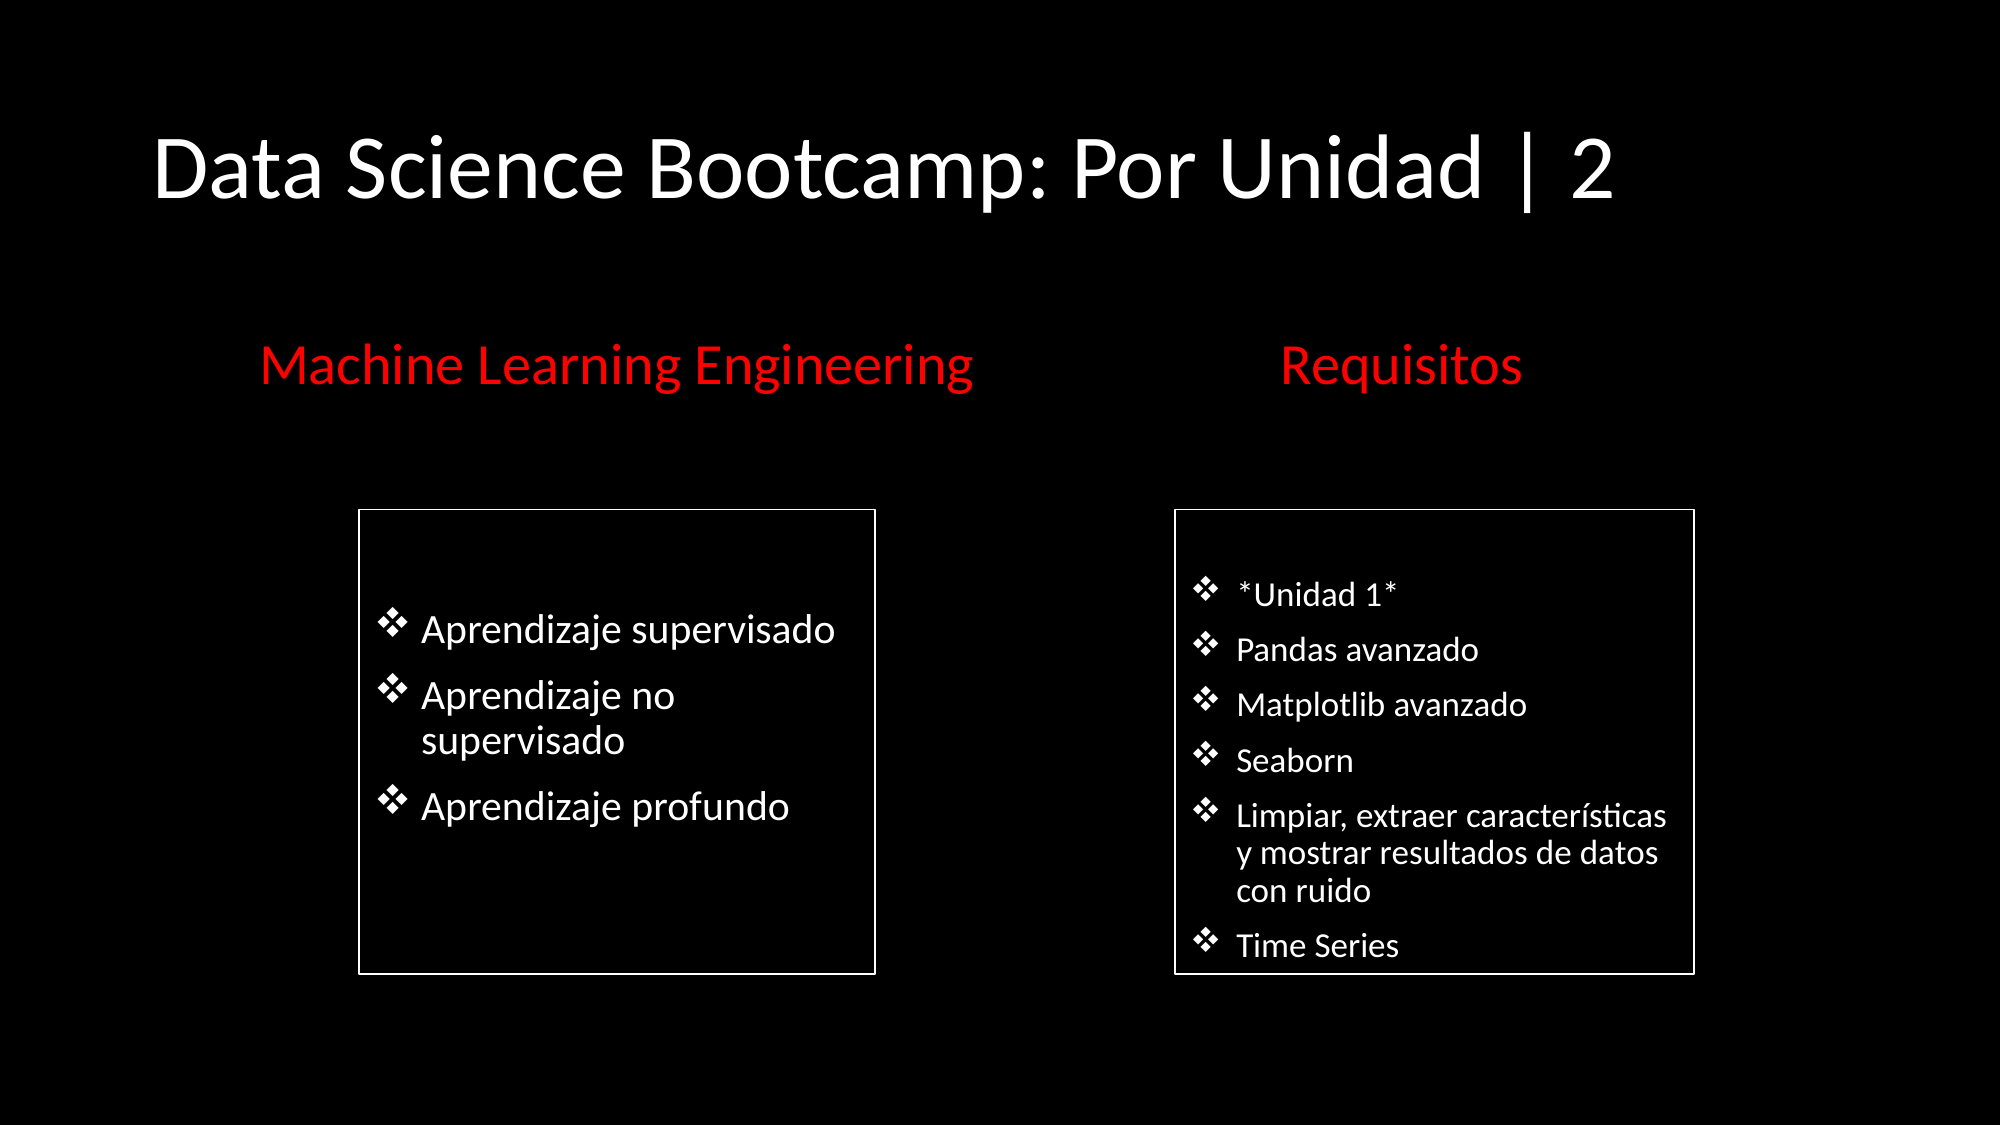

# Data Science Bootcamp: Por Unidad | 2
Machine Learning Engineering
Requisitos

*Unidad 1*
Pandas avanzado
Matplotlib avanzado
Seaborn
Limpiar, extraer características y mostrar resultados de datos con ruido
Time Series

Aprendizaje supervisado
Aprendizaje no supervisado
Aprendizaje profundo